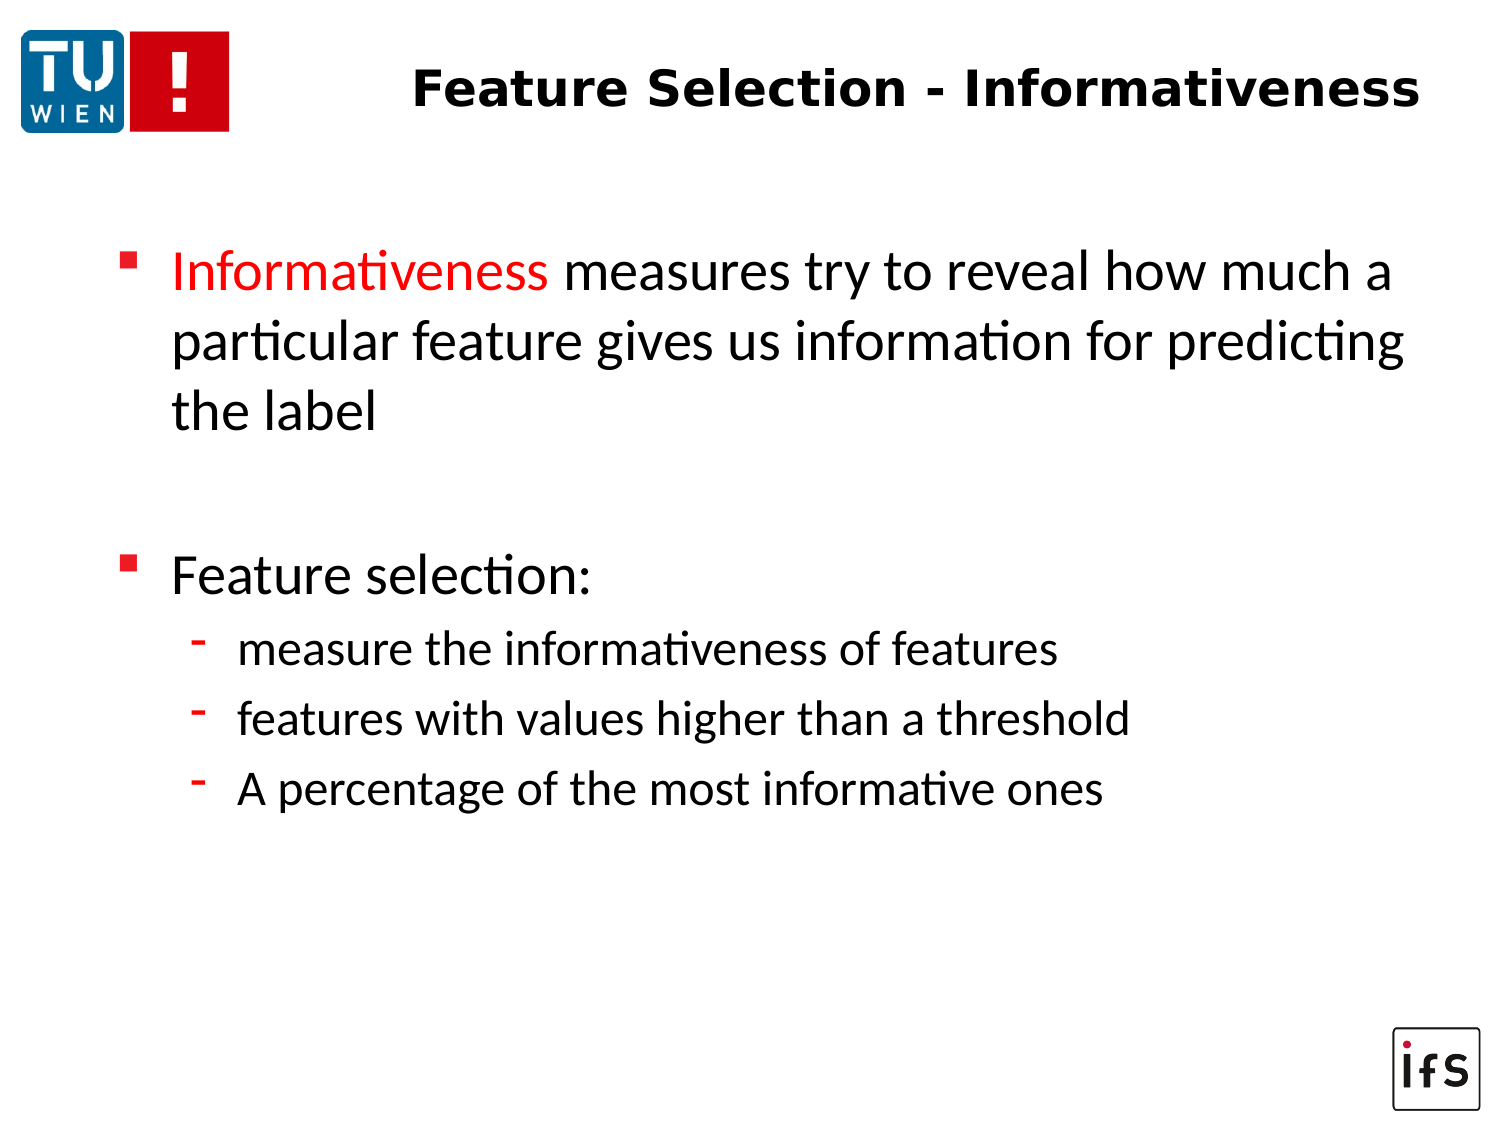

# Feature Selection - Informativeness
Informativeness measures try to reveal how much a particular feature gives us information for predicting the label

Feature selection:
measure the informativeness of features
features with values higher than a threshold
A percentage of the most informative ones